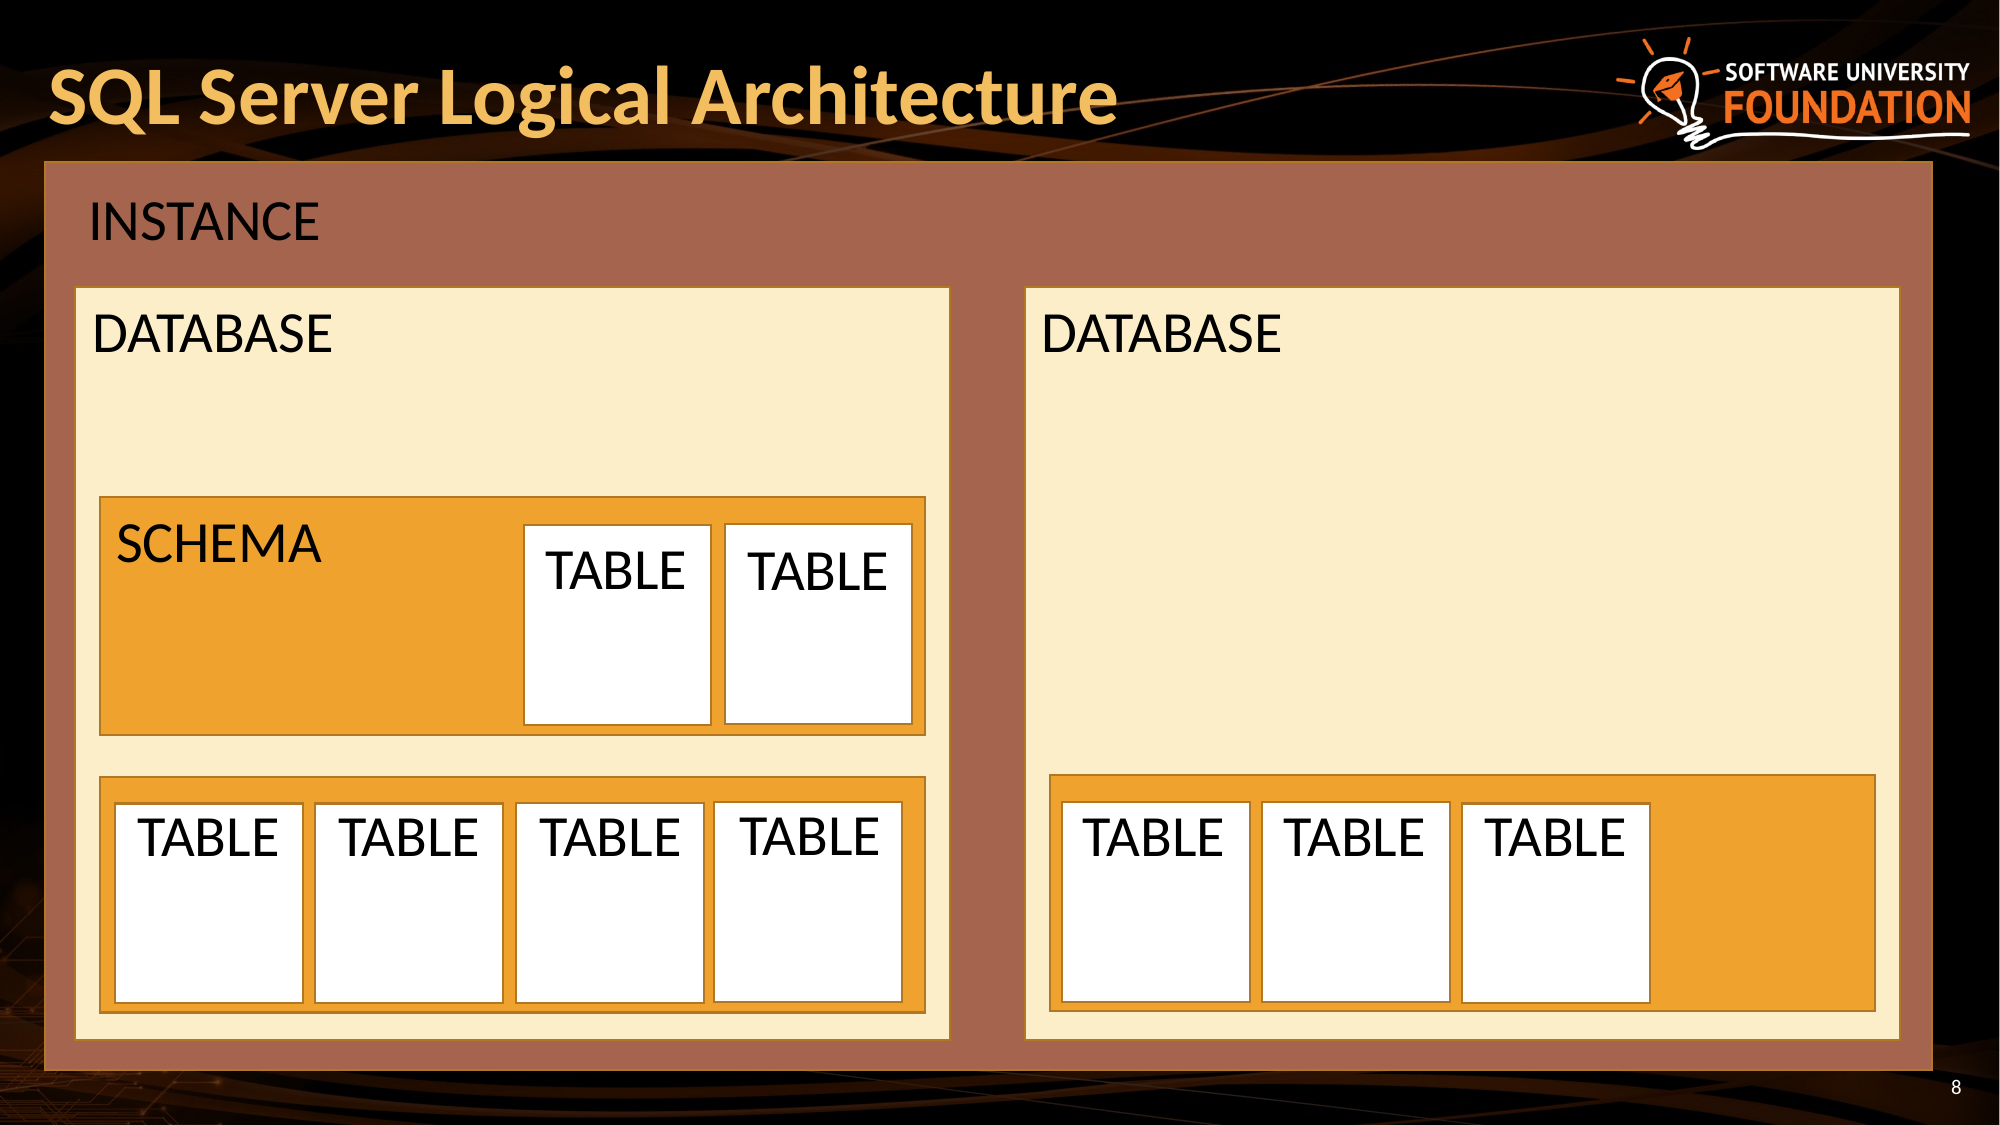

# SQL Server Logical Architecture

INSTANCE
DATABASE
DATABASE

SCHEMA

TABLE

TABLE

TABLE
TABLE
TABLE
TABLE
TABLE
TABLE
TABLE

8